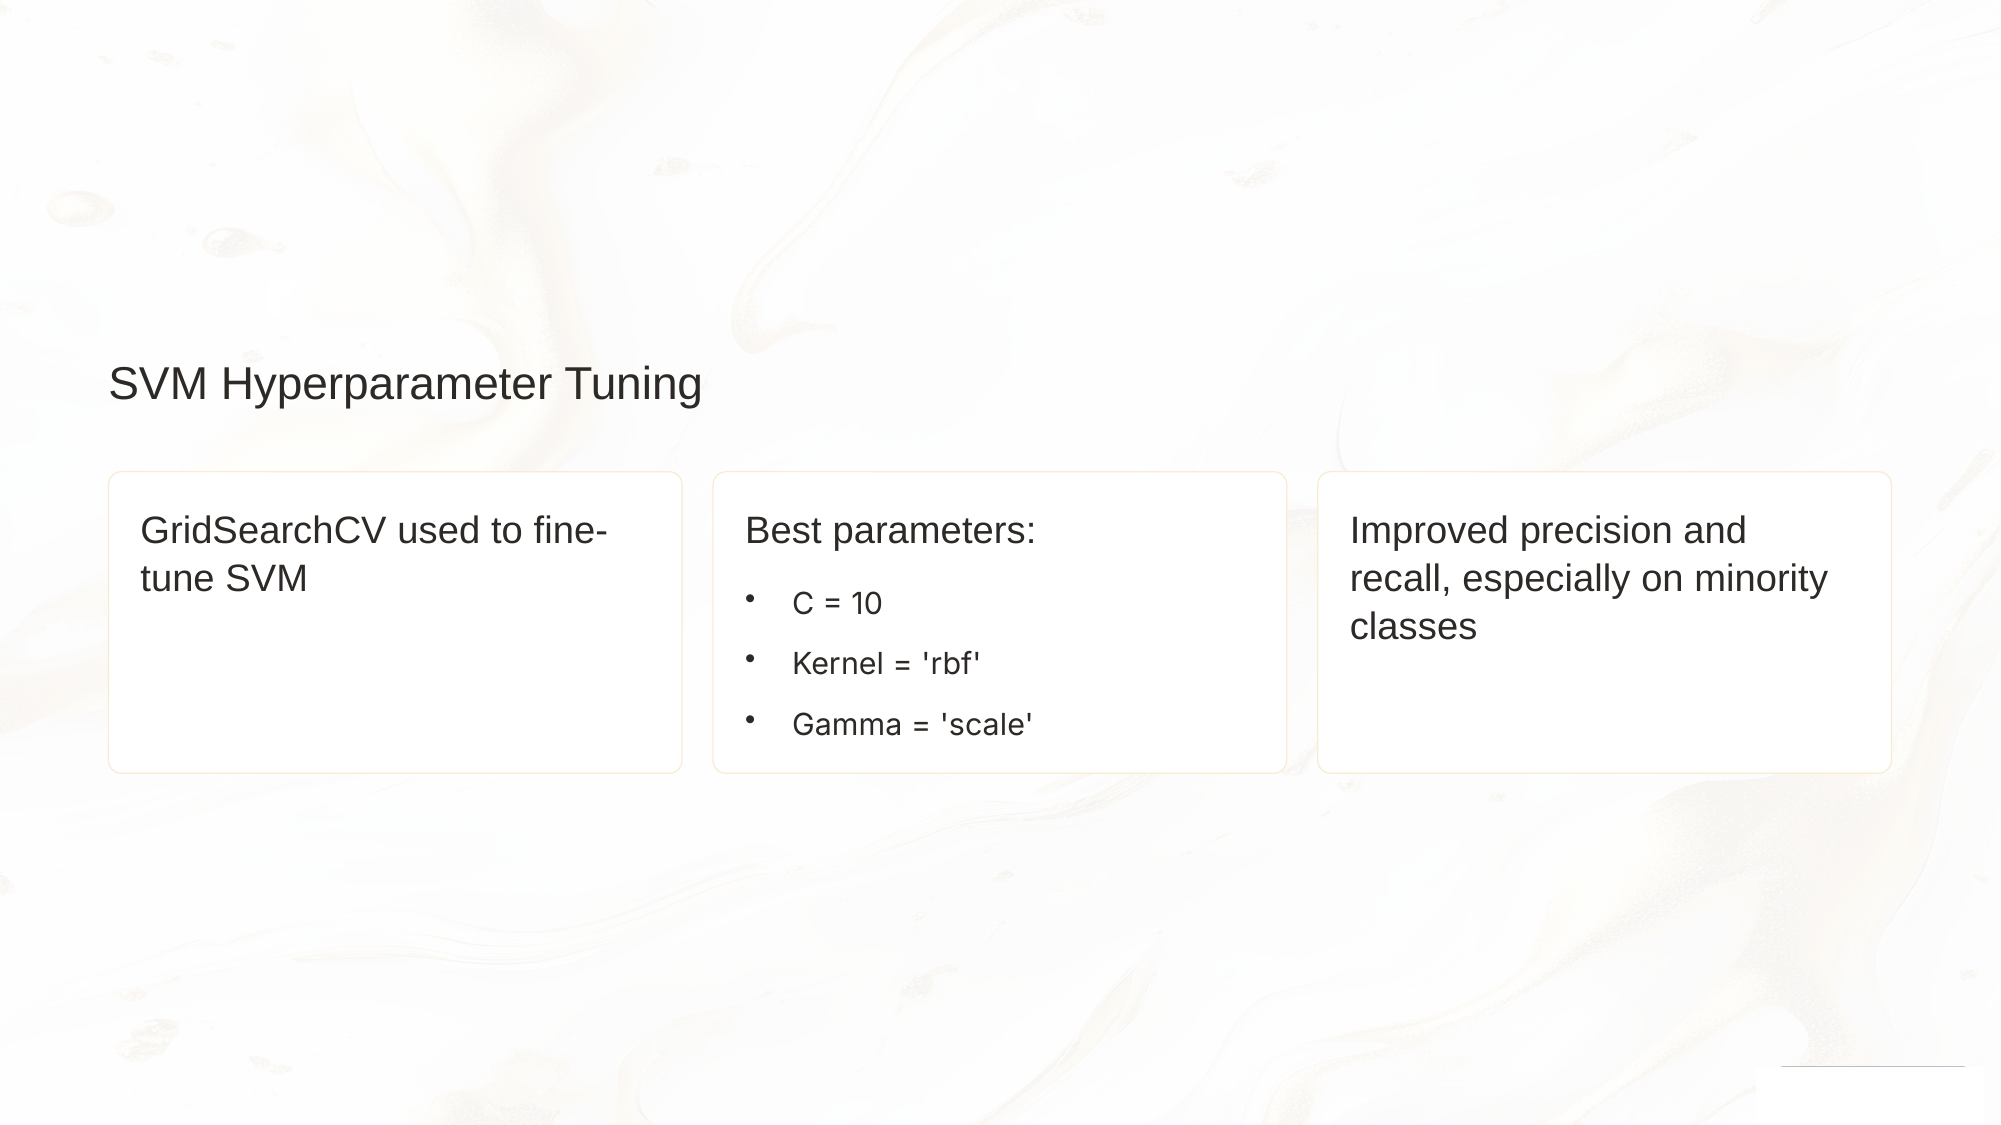

SVM Hyperparameter Tuning

GridSearchCV used to fine-tune SVM
Best parameters:
Improved precision and recall, especially on minority classes
C = 10
Kernel = 'rbf'
Gamma = 'scale'